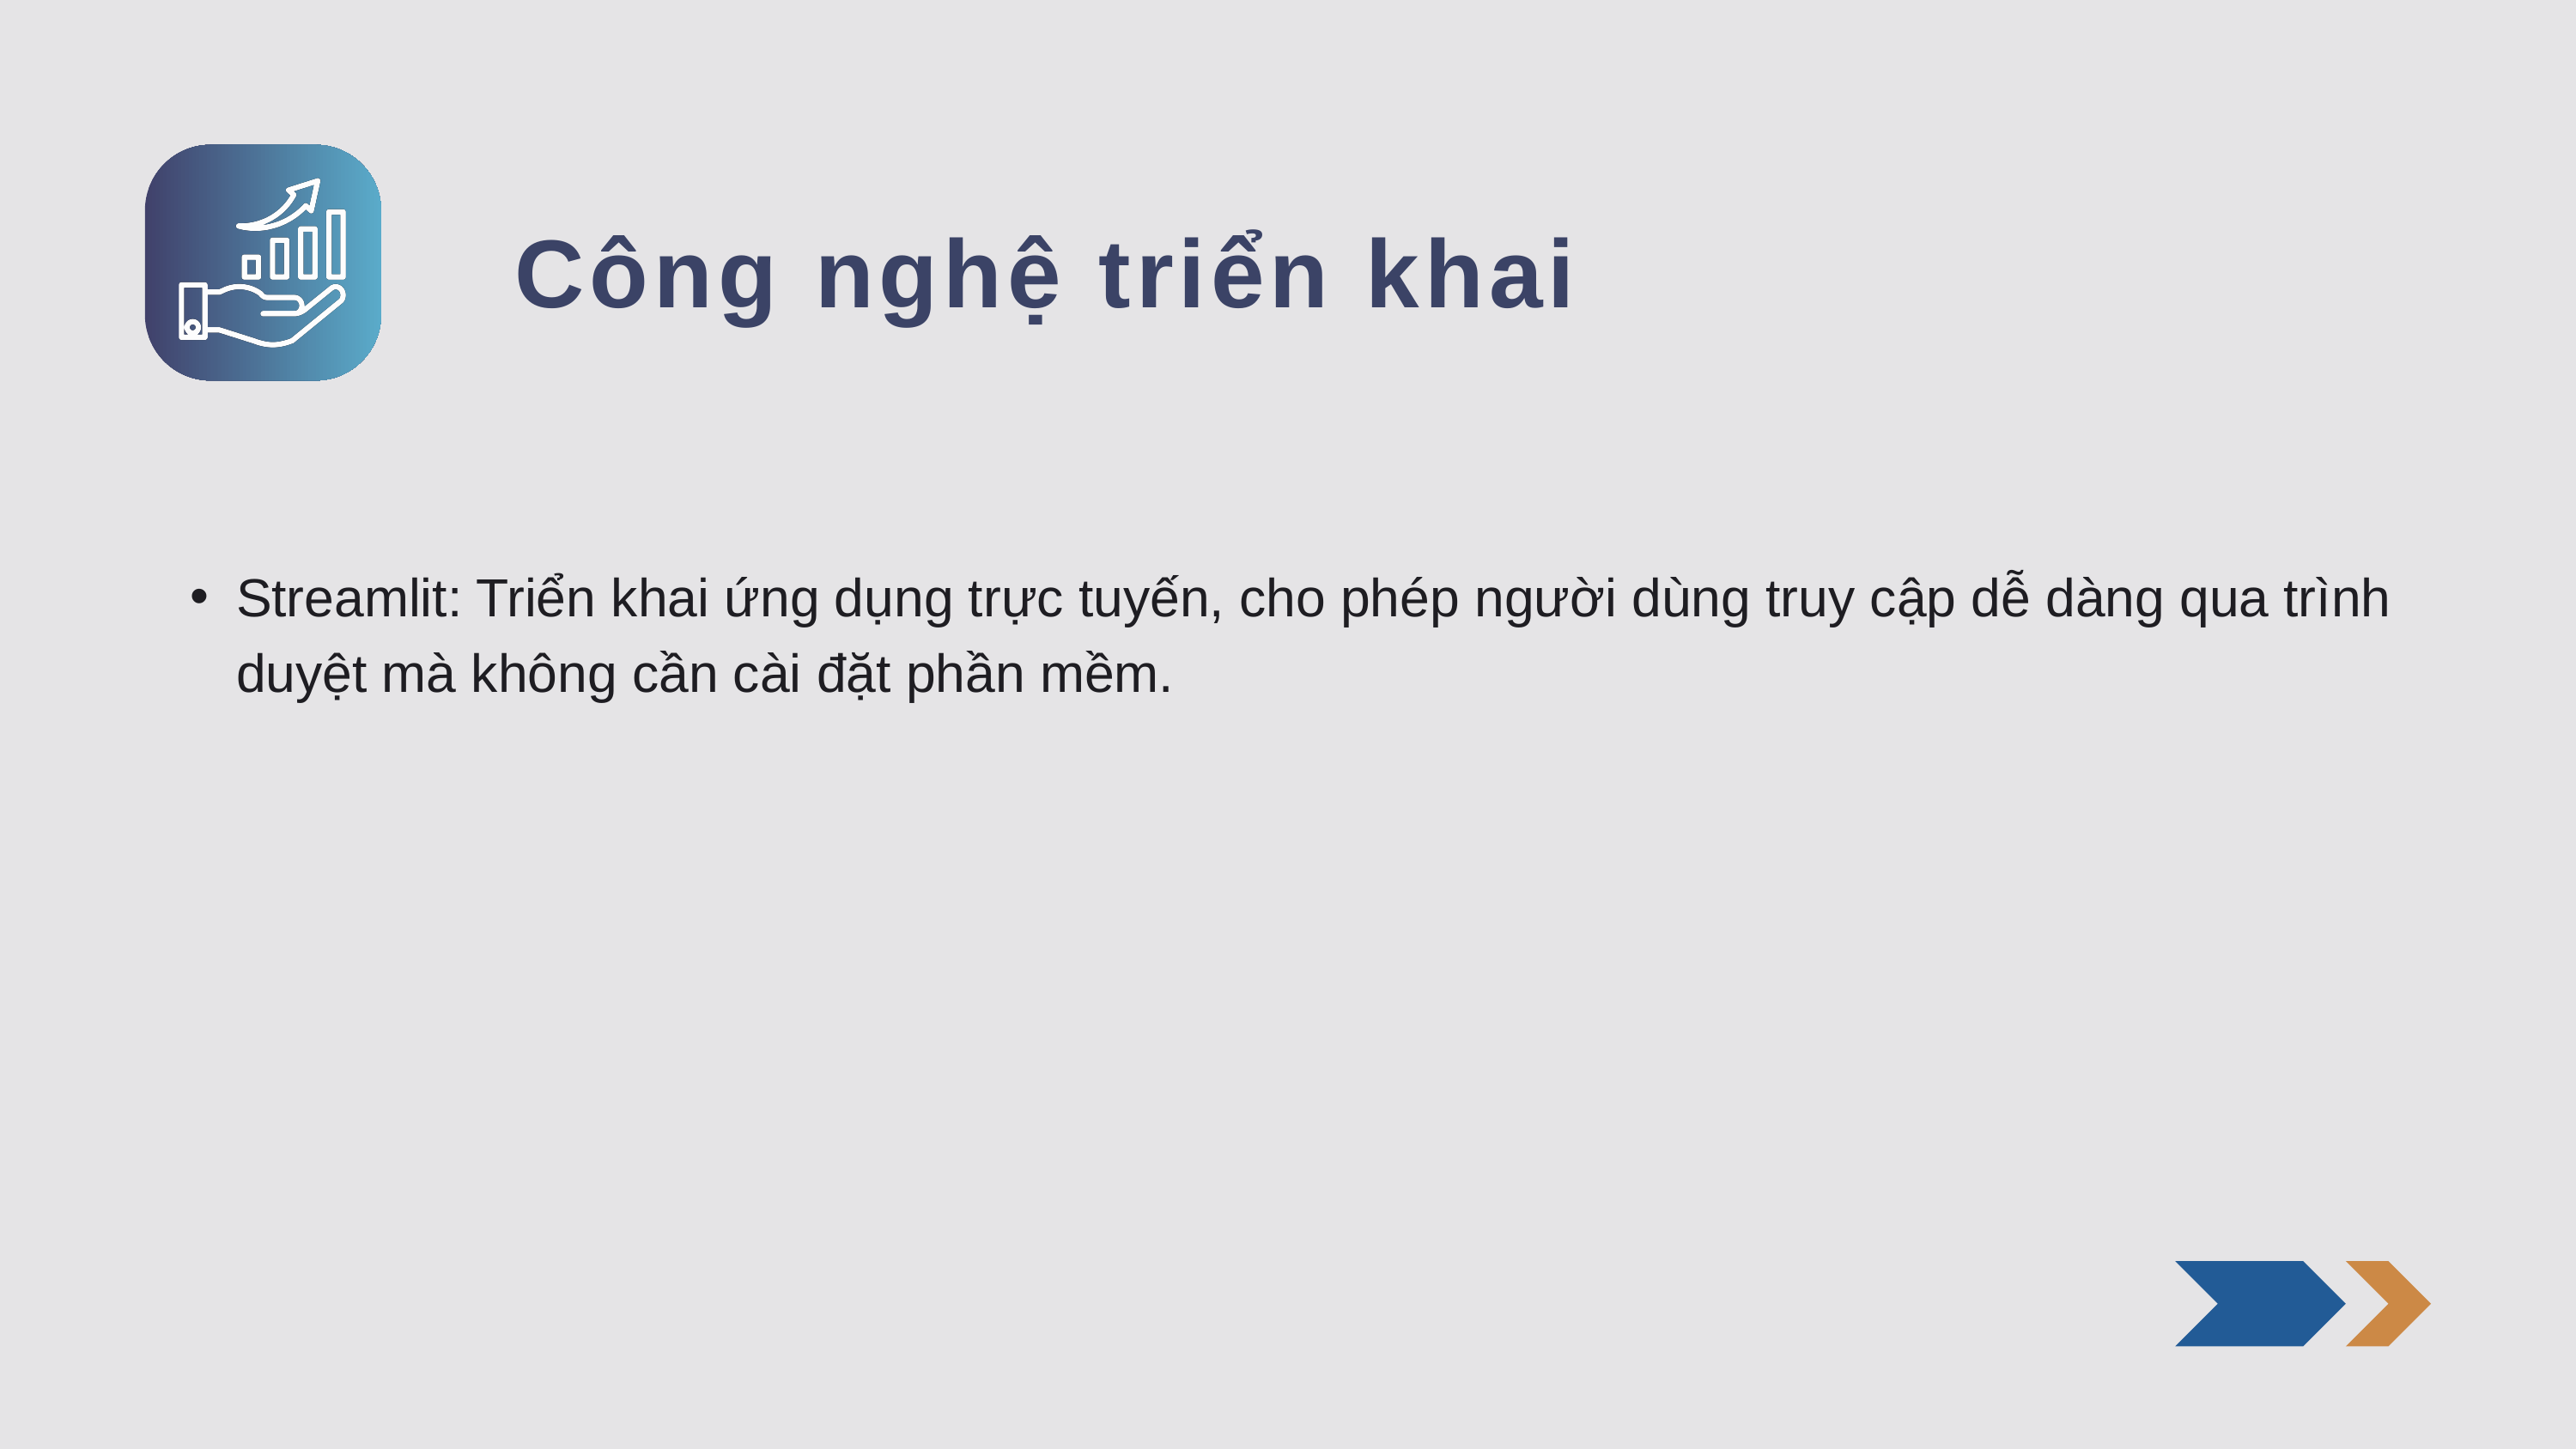

Công nghệ triển khai
Streamlit: Triển khai ứng dụng trực tuyến, cho phép người dùng truy cập dễ dàng qua trình duyệt mà không cần cài đặt phần mềm.